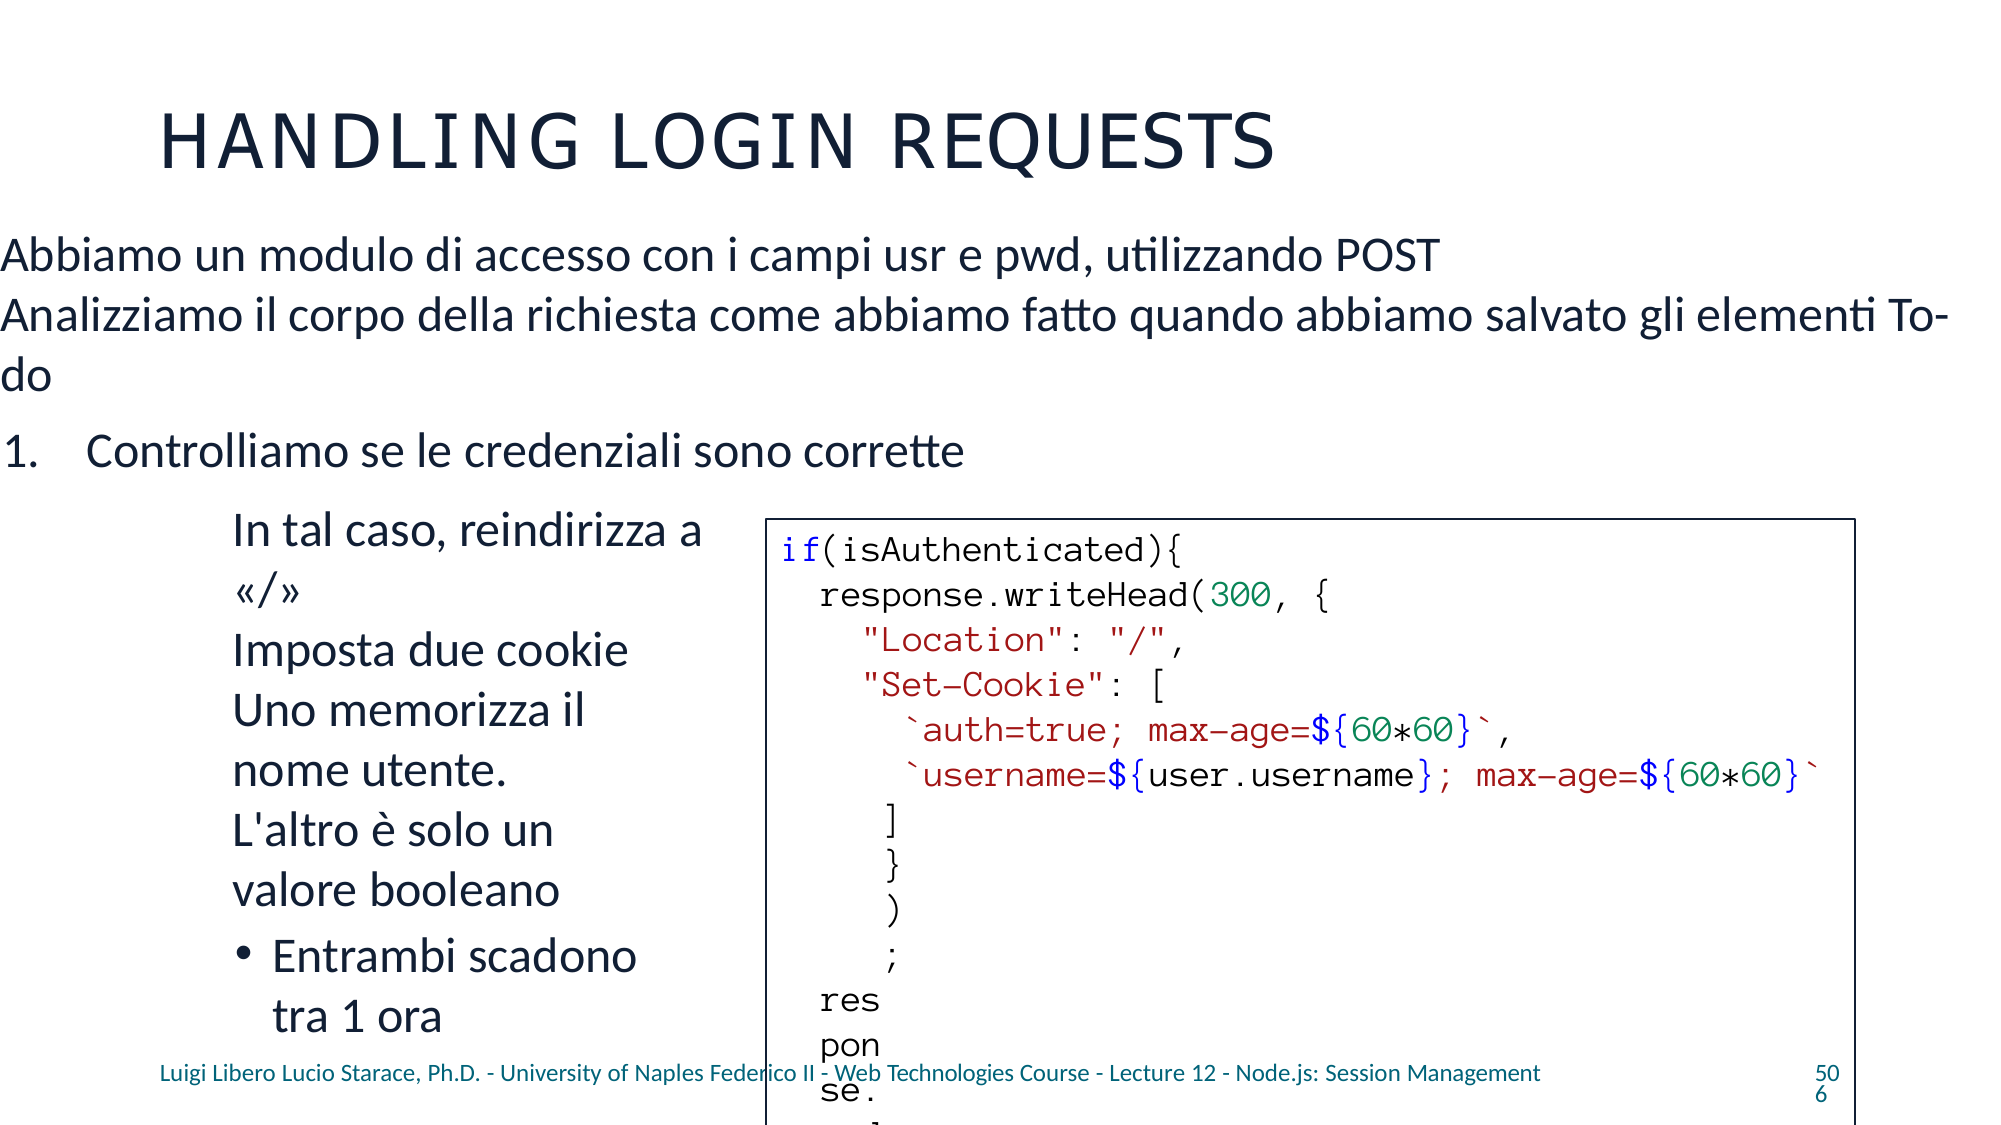

# HANDLING LOGIN REQUESTS
Abbiamo un modulo di accesso con i campi usr e pwd, utilizzando POST
Analizziamo il corpo della richiesta come abbiamo fatto quando abbiamo salvato gli elementi To-do
Controlliamo se le credenziali sono corrette
In tal caso, reindirizza a «/»
Imposta due cookie
Uno memorizza il nome utente.
L'altro è solo un
valore booleano
Entrambi scadono tra 1 ora
if(isAuthenticated){
response.writeHead(300, {
"Location": "/",
"Set-Cookie": [
`auth=true; max-age=${60*60}`,
`username=${user.username}; max-age=${60*60}`
]
});
response.end();
}
Luigi Libero Lucio Starace, Ph.D. - University of Naples Federico II - Web Technologies Course - Lecture 12 - Node.js: Session Management
506